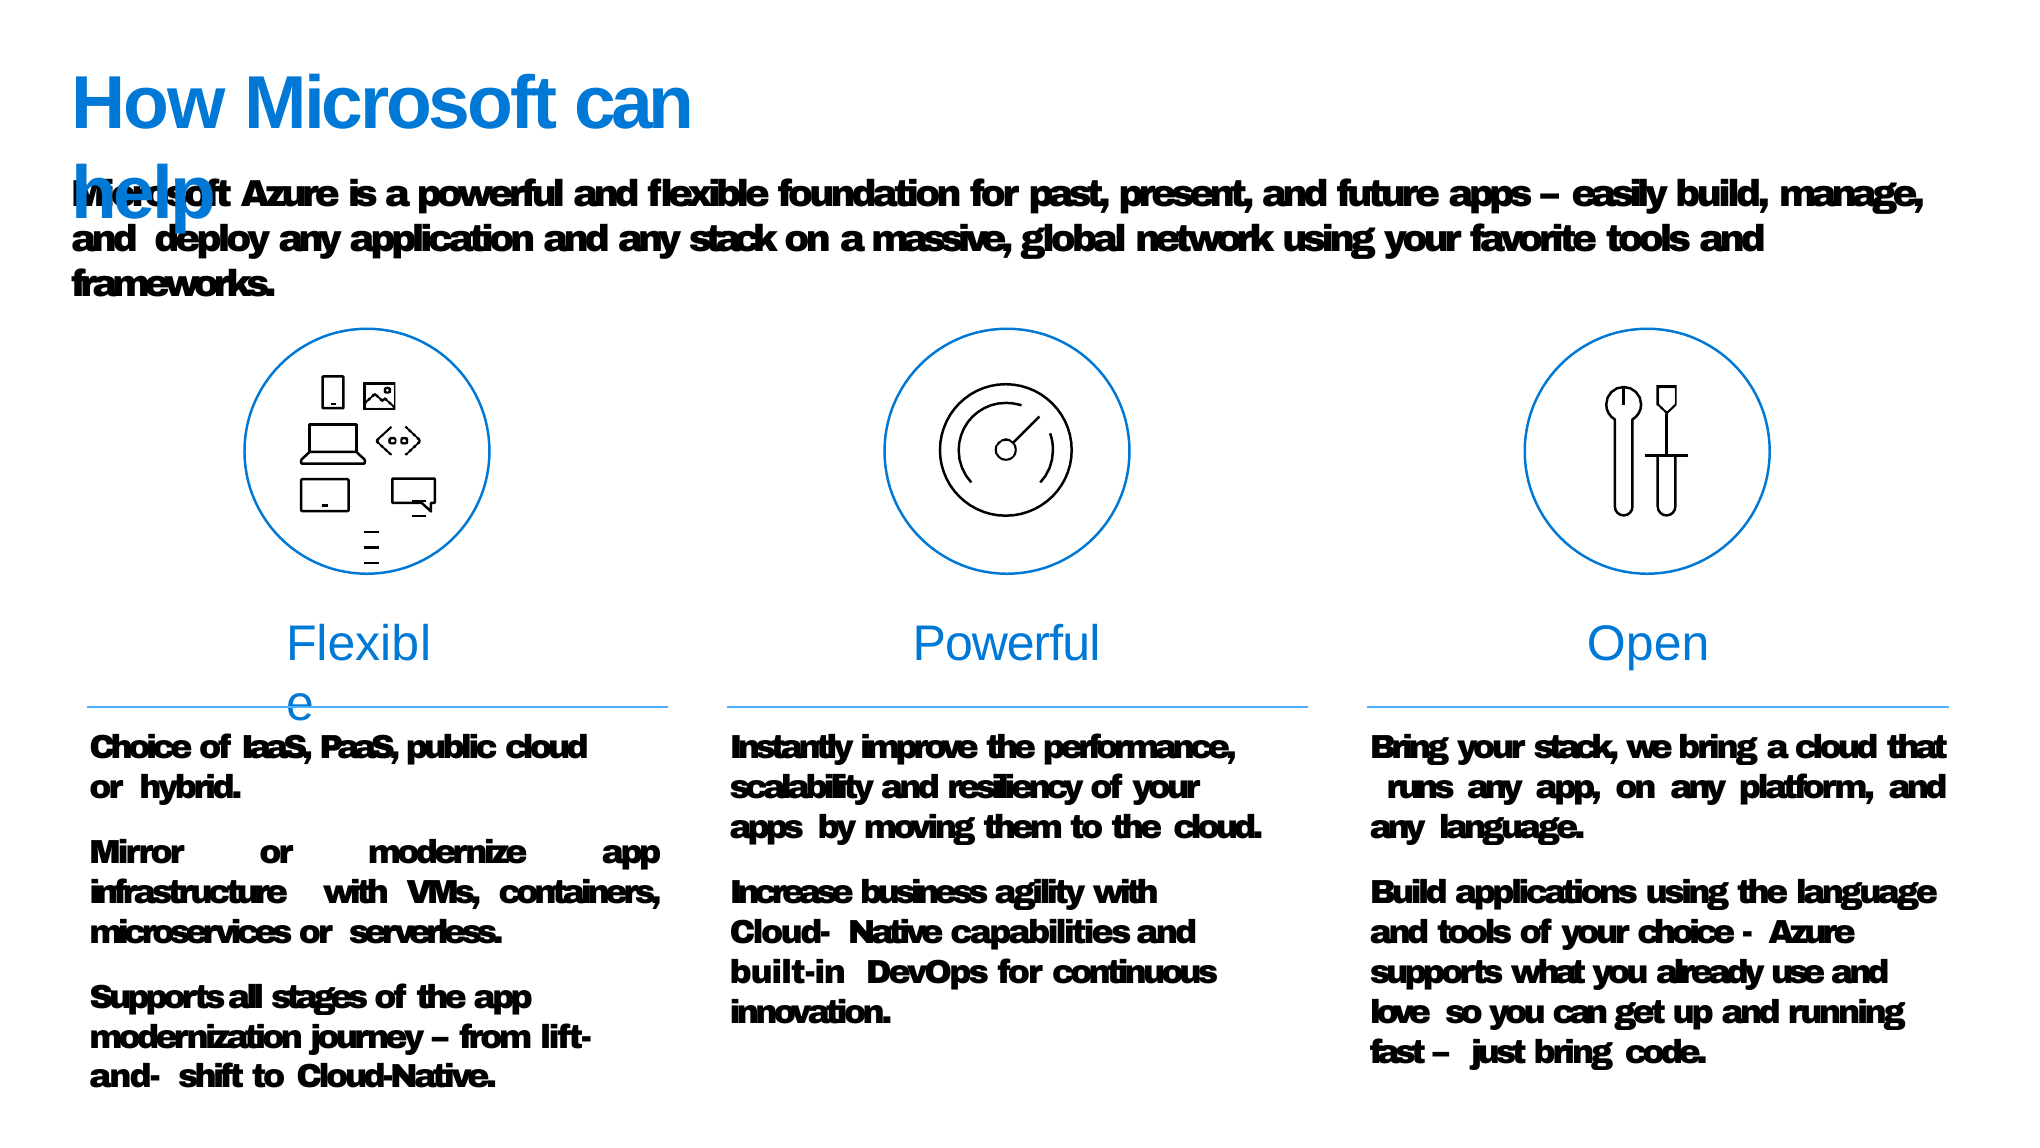

How Microsoft can help
Microsoft Azure is a powerful and flexible foundation for past, present, and future apps – easily build, manage, and  deploy any application and any stack on a massive, global network using your favorite tools and frameworks.

Flexible
Powerful
Open

Choice of IaaS, PaaS, public cloud or  hybrid.
Mirror or modernize app infrastructure  with VMs, containers, microservices or  serverless.
Supports all stages of the app  modernization journey – from lift-and-  shift to Cloud-Native.
Instantly improve the performance,  scalability and resiliency of your apps  by moving them to the cloud.
Increase business agility with Cloud-  Native capabilities and built-in  DevOps for continuous innovation.
Bring your stack, we bring a cloud that  runs any app, on any platform, and any  language.
Build applications using the language  and tools of your choice - Azure  supports what you already use and love  so you can get up and running fast –  just bring code.